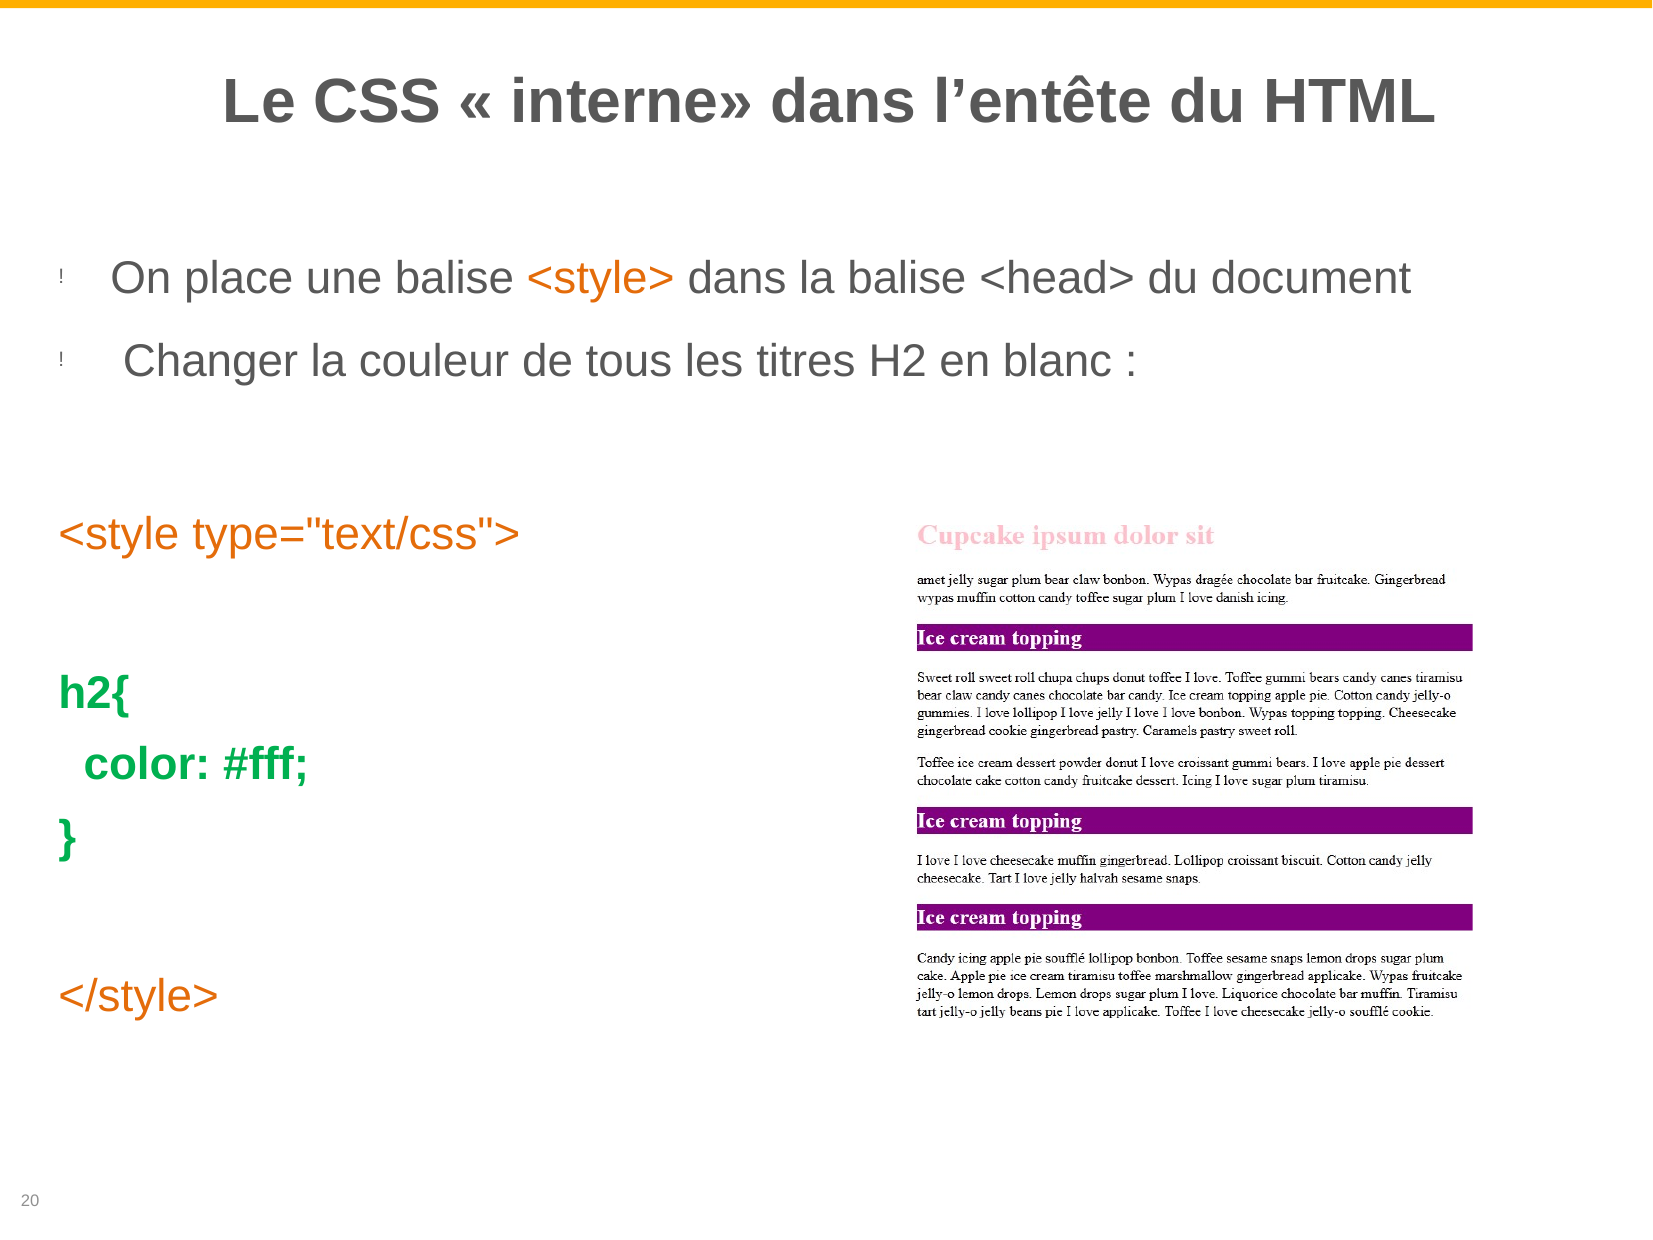

# Le CSS « interne» dans l’entête du HTML
On place une balise <style> dans la balise <head> du document  Changer la couleur de tous les titres H2 en blanc :
!
!
<style type="text/css">

h2{
color: #fff;
}

</style>

20